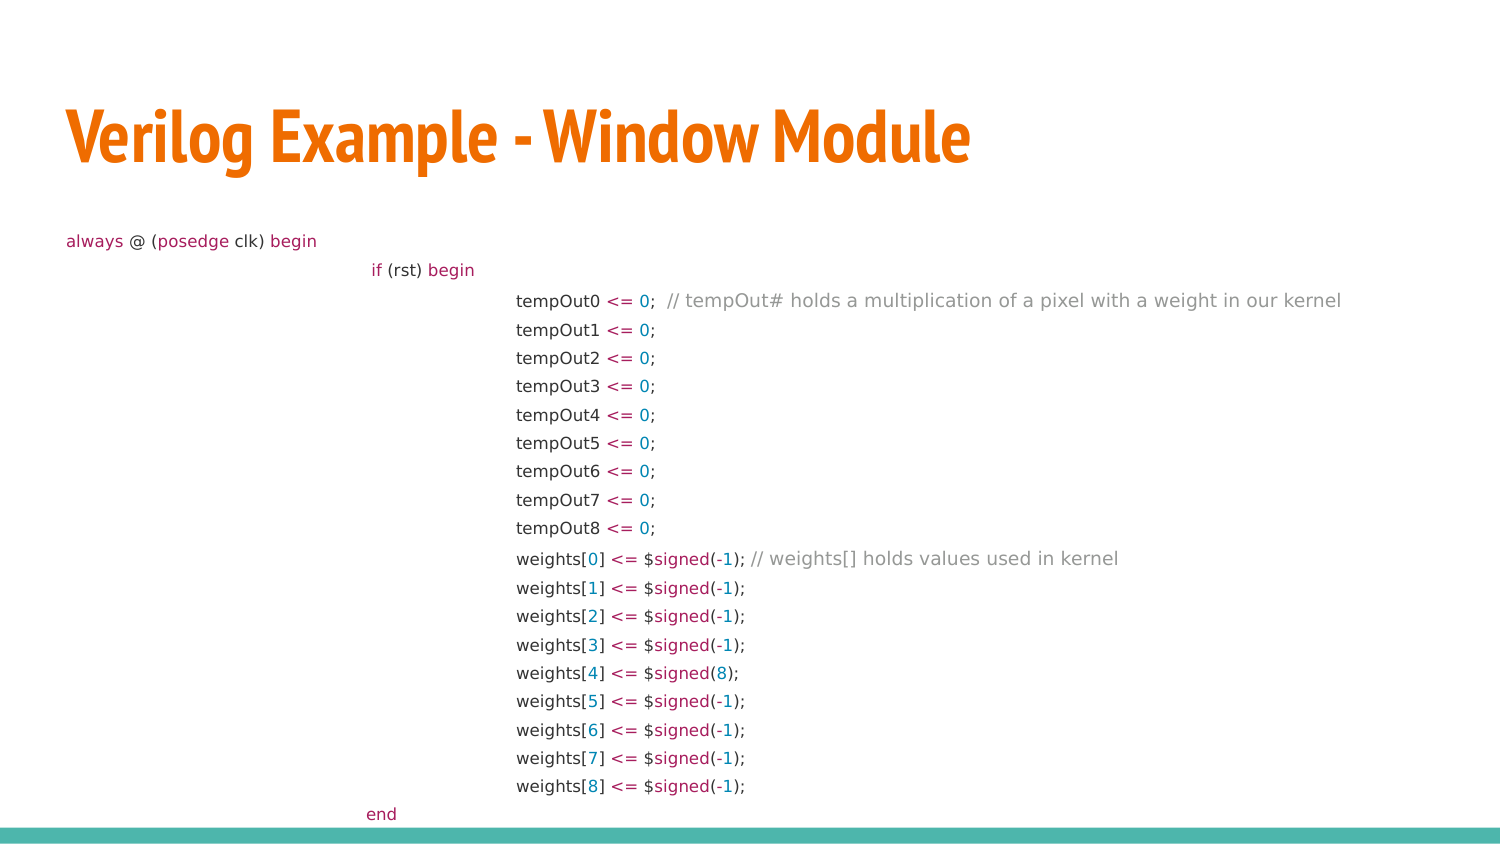

# Verilog Example - Window Module
always @ (posedge clk) begin
		 if (rst) begin
			tempOut0 <= 0;  // tempOut# holds a multiplication of a pixel with a weight in our kernel
			tempOut1 <= 0;
			tempOut2 <= 0;
			tempOut3 <= 0;
			tempOut4 <= 0;
			tempOut5 <= 0;
			tempOut6 <= 0;
			tempOut7 <= 0;
			tempOut8 <= 0;
			weights[0] <= $signed(-1); // weights[] holds values used in kernel
			weights[1] <= $signed(-1);
			weights[2] <= $signed(-1);
			weights[3] <= $signed(-1);
			weights[4] <= $signed(8);
			weights[5] <= $signed(-1);
			weights[6] <= $signed(-1);
			weights[7] <= $signed(-1);
			weights[8] <= $signed(-1);
		end